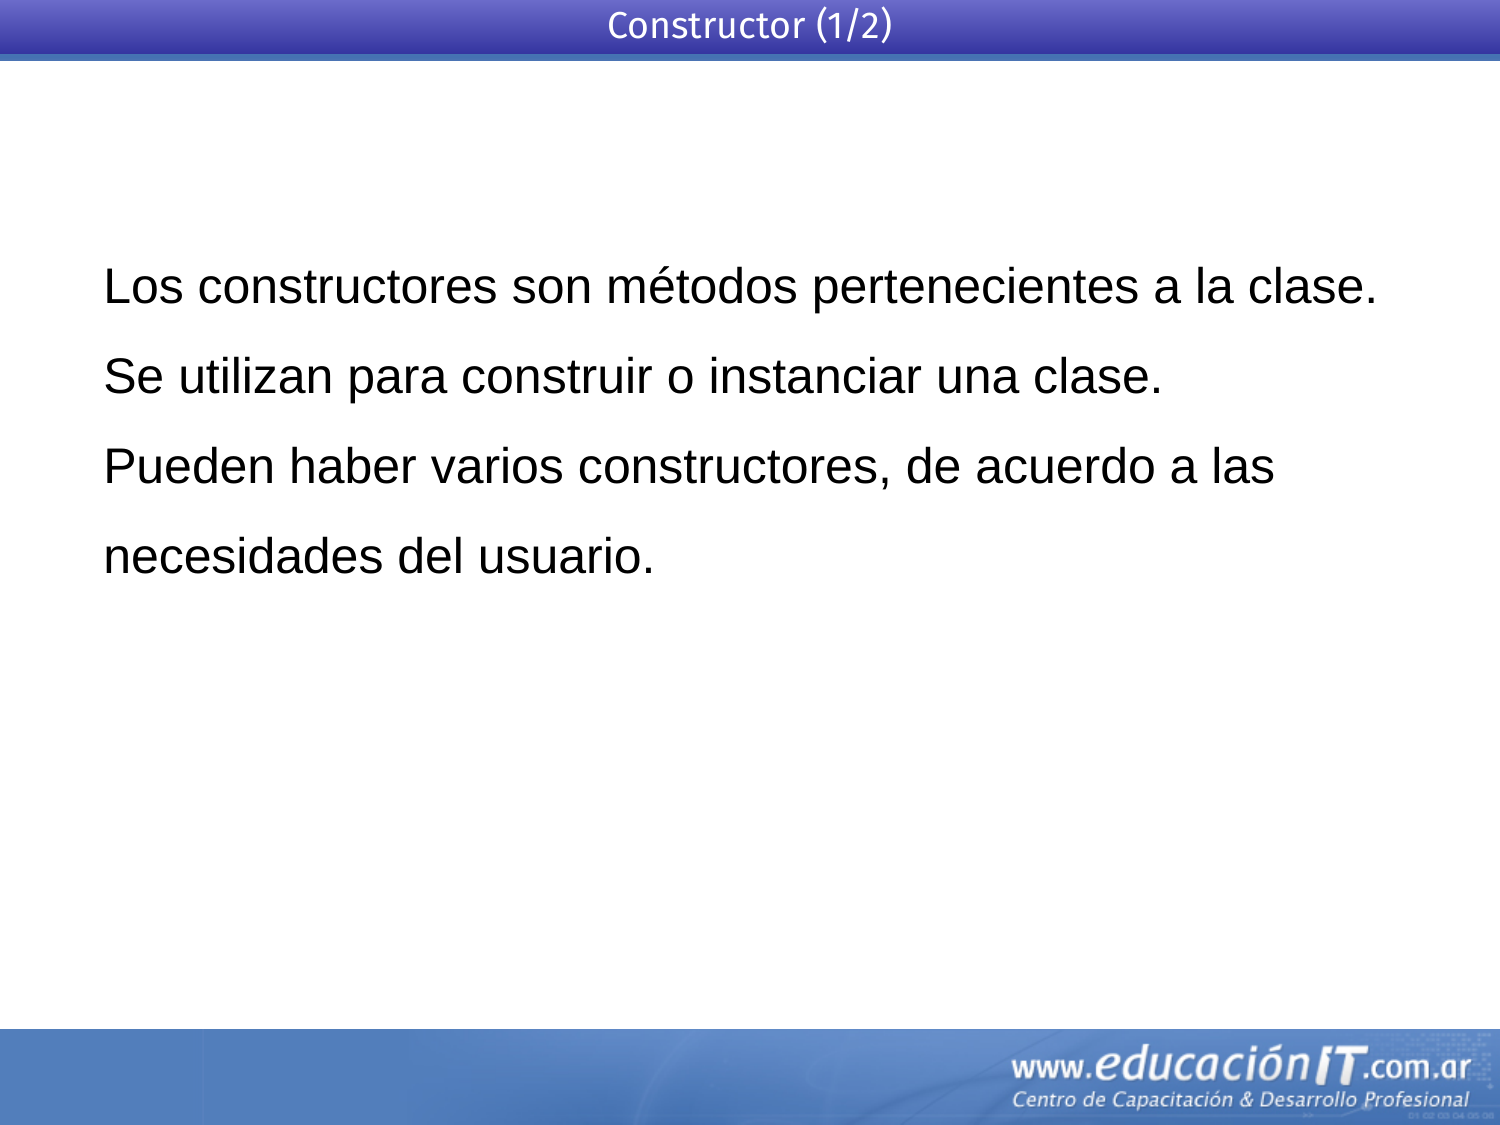

Constructor (1/2)

Los constructores son métodos pertenecientes a la clase. Se utilizan para construir o instanciar una clase.
Pueden haber varios constructores, de acuerdo a las necesidades del usuario.